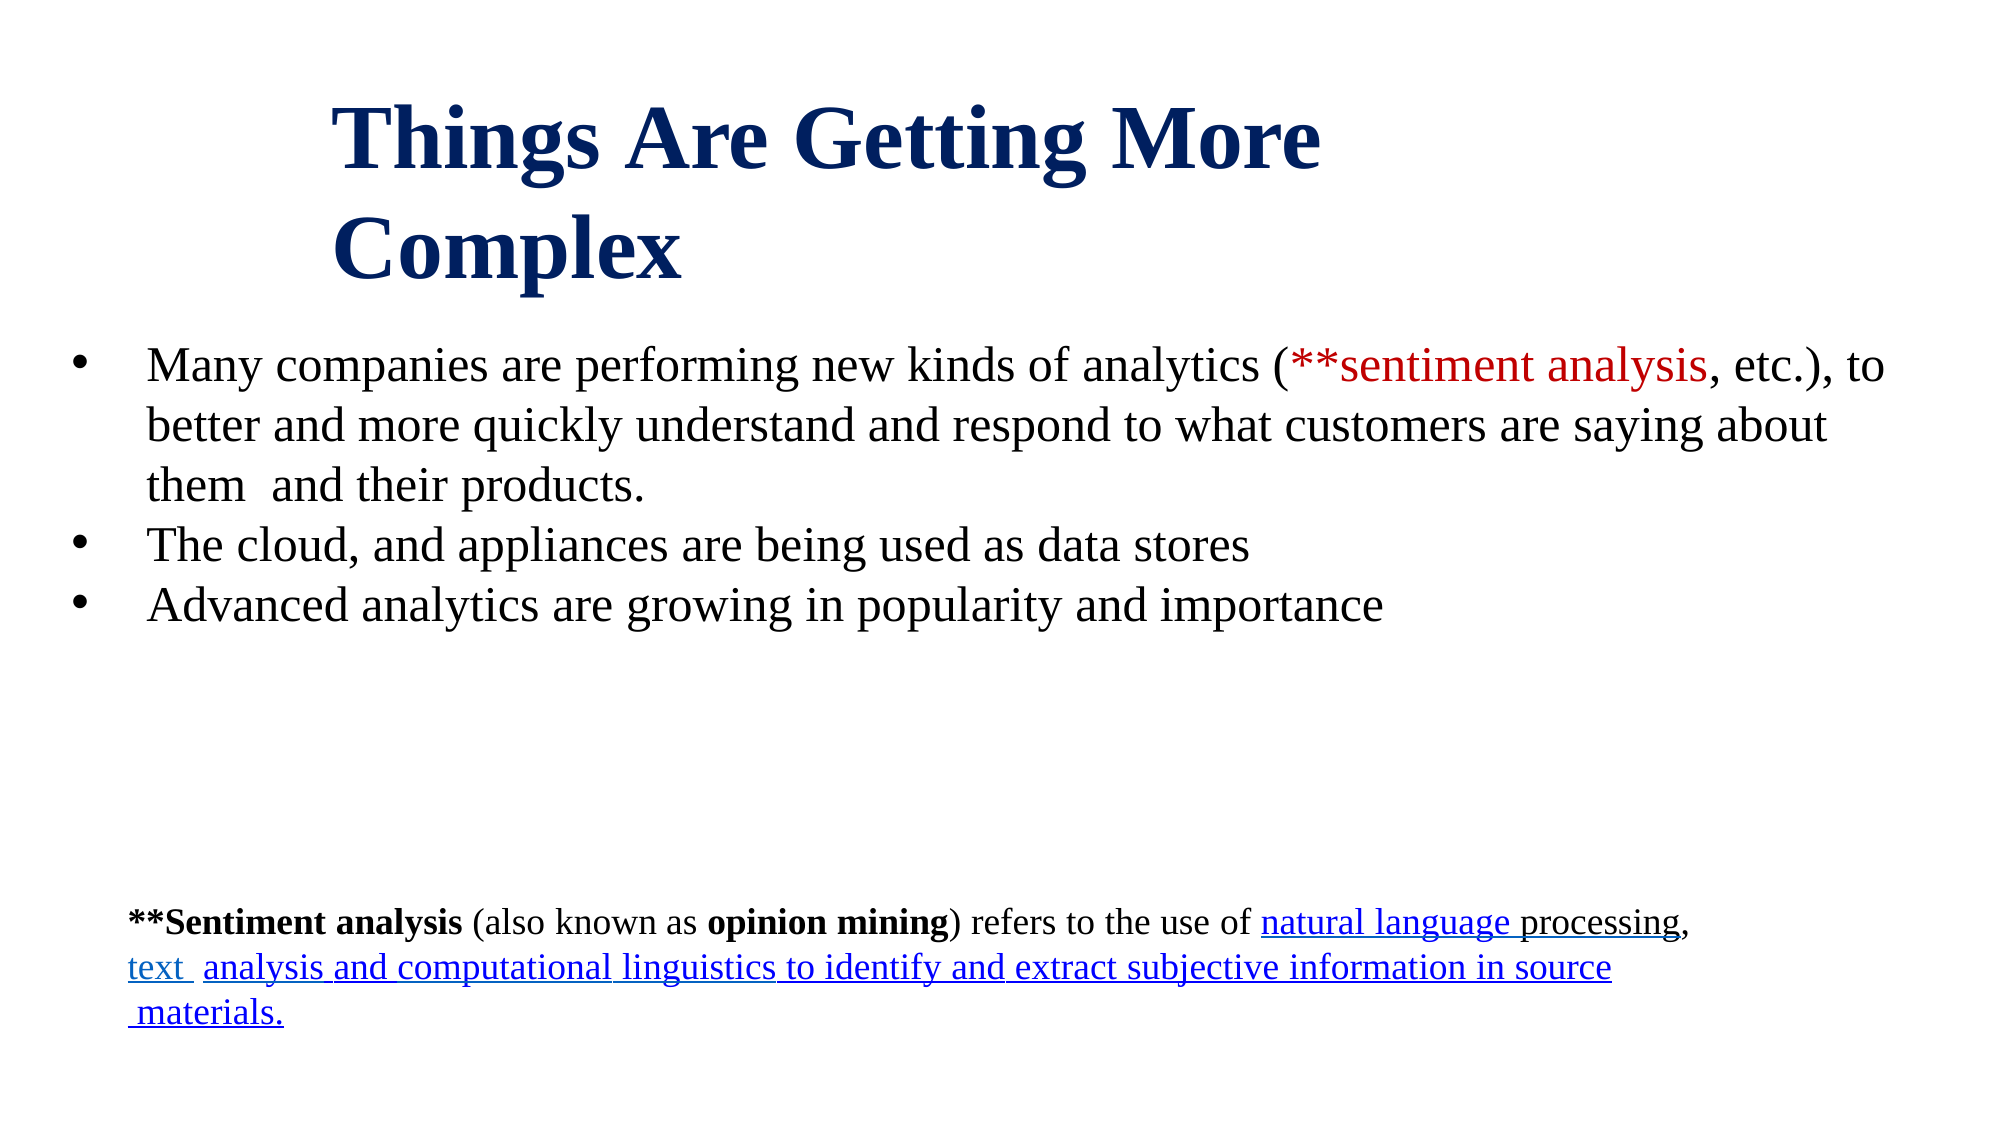

# Things Are Getting More Complex
Many companies are performing new kinds of analytics (**sentiment analysis, etc.), to  better and more quickly understand and respond to what customers are saying about them  and their products.
The cloud, and appliances are being used as data stores
Advanced analytics are growing in popularity and importance
**Sentiment analysis (also known as opinion mining) refers to the use of natural language processing, text  analysis and computational linguistics to identify and extract subjective information in source materials.